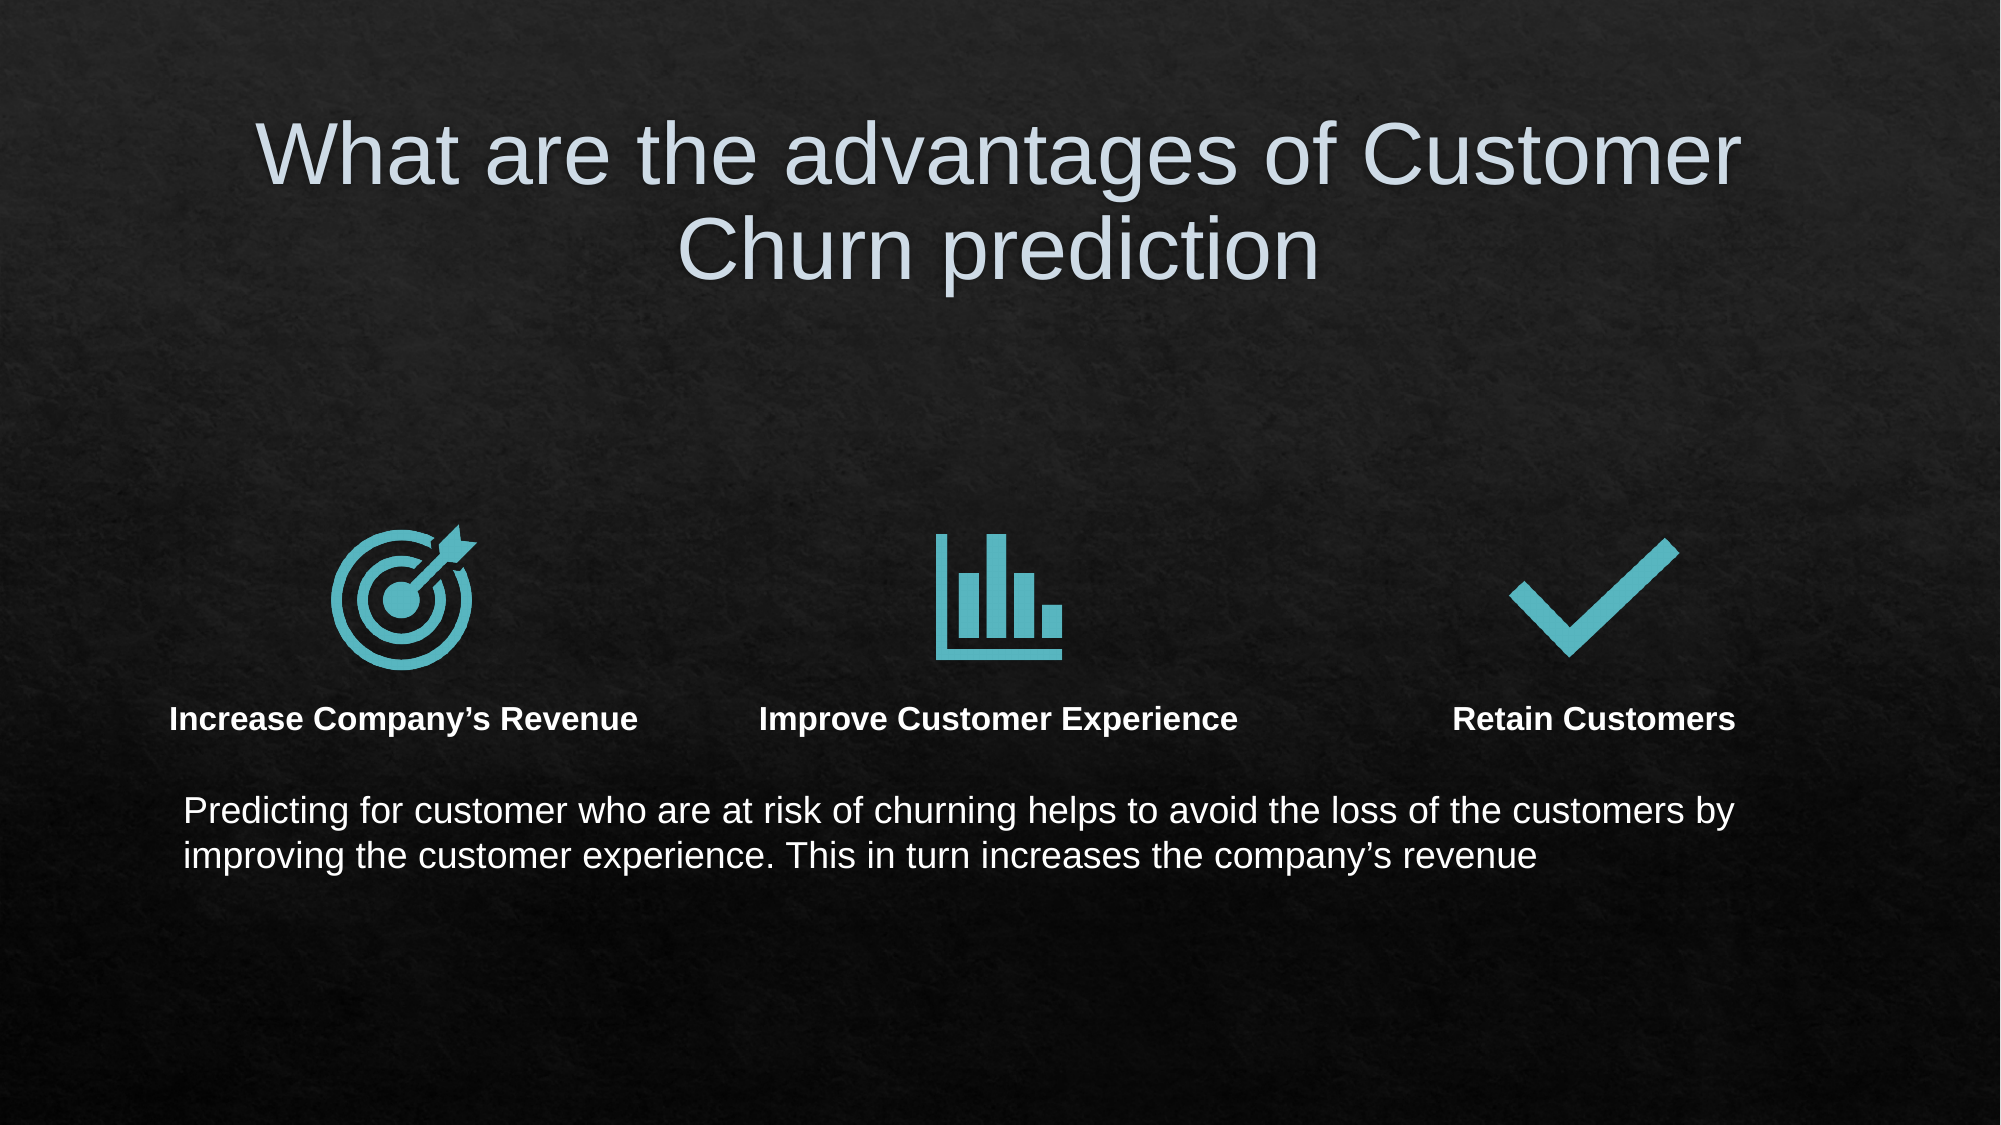

# What are the advantages of Customer Churn prediction
Increase Company’s Revenue
Improve Customer Experience
Retain Customers
Predicting for customer who are at risk of churning helps to avoid the loss of the customers by improving the customer experience. This in turn increases the company’s revenue